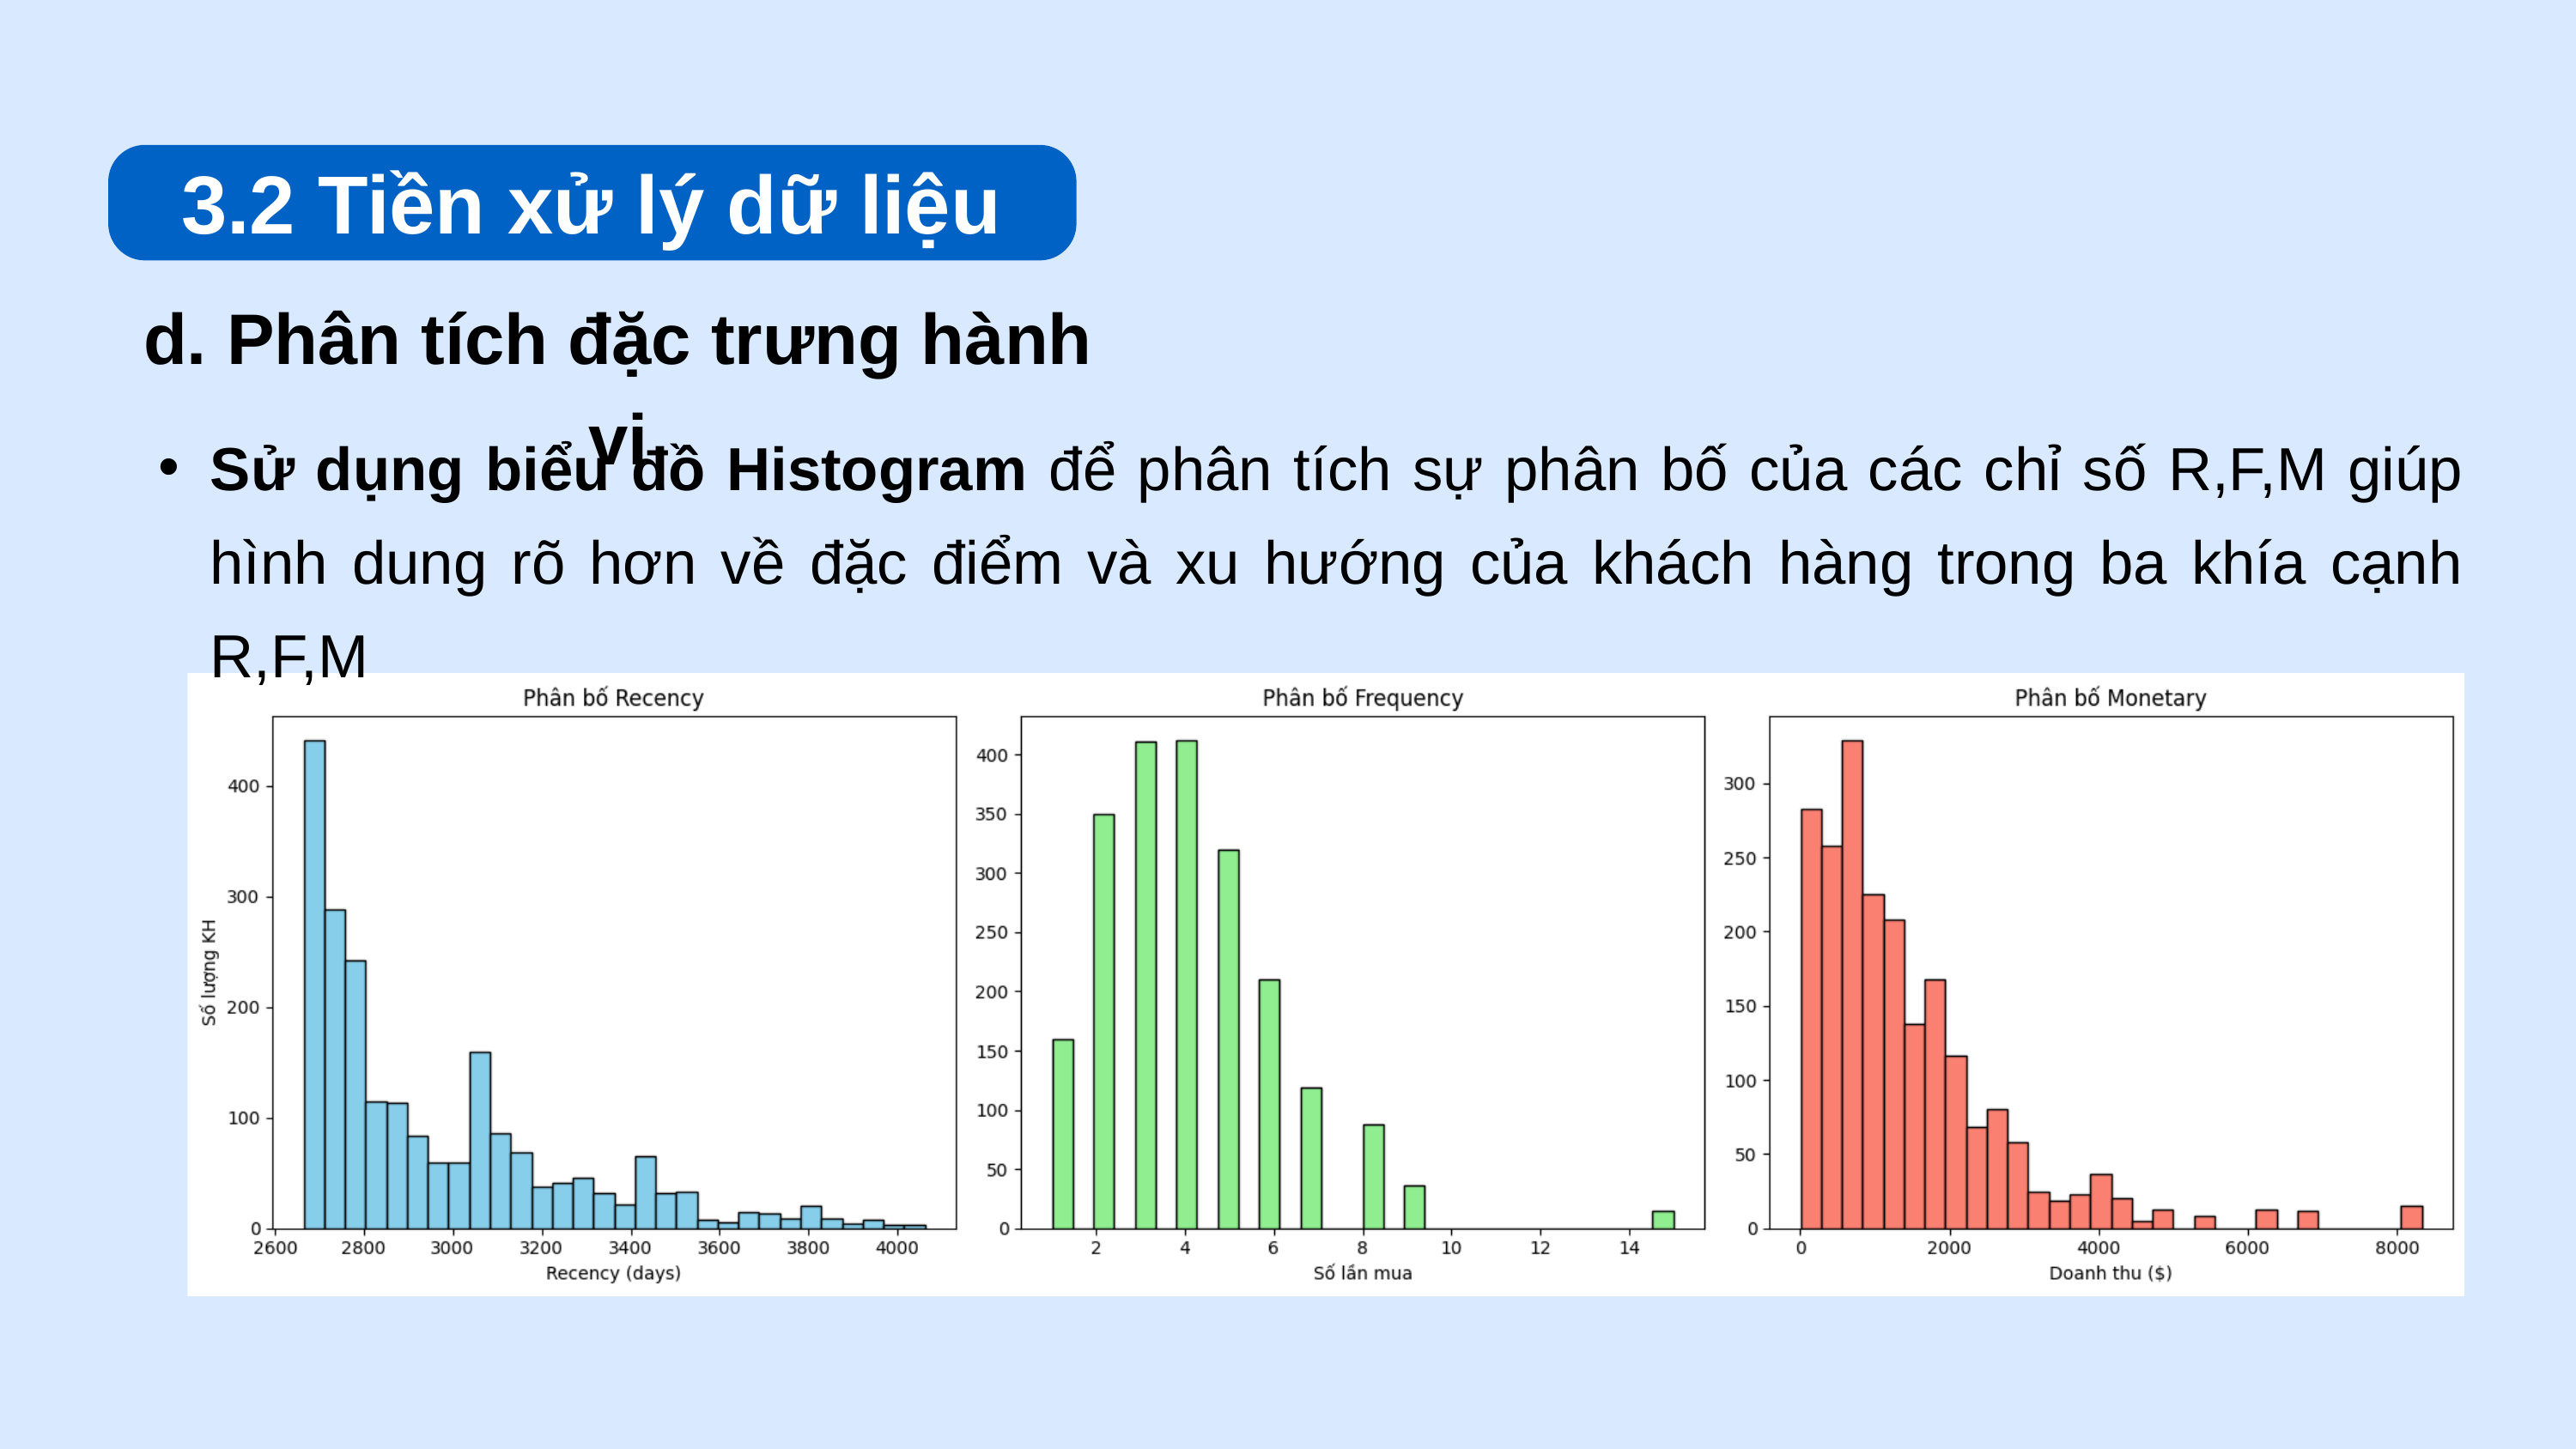

3.2 Tiền xử lý dữ liệu
d. Phân tích đặc trưng hành vi
Sử dụng biểu đồ Histogram để phân tích sự phân bố của các chỉ số R,F,M giúp hình dung rõ hơn về đặc điểm và xu hướng của khách hàng trong ba khía cạnh R,F,M